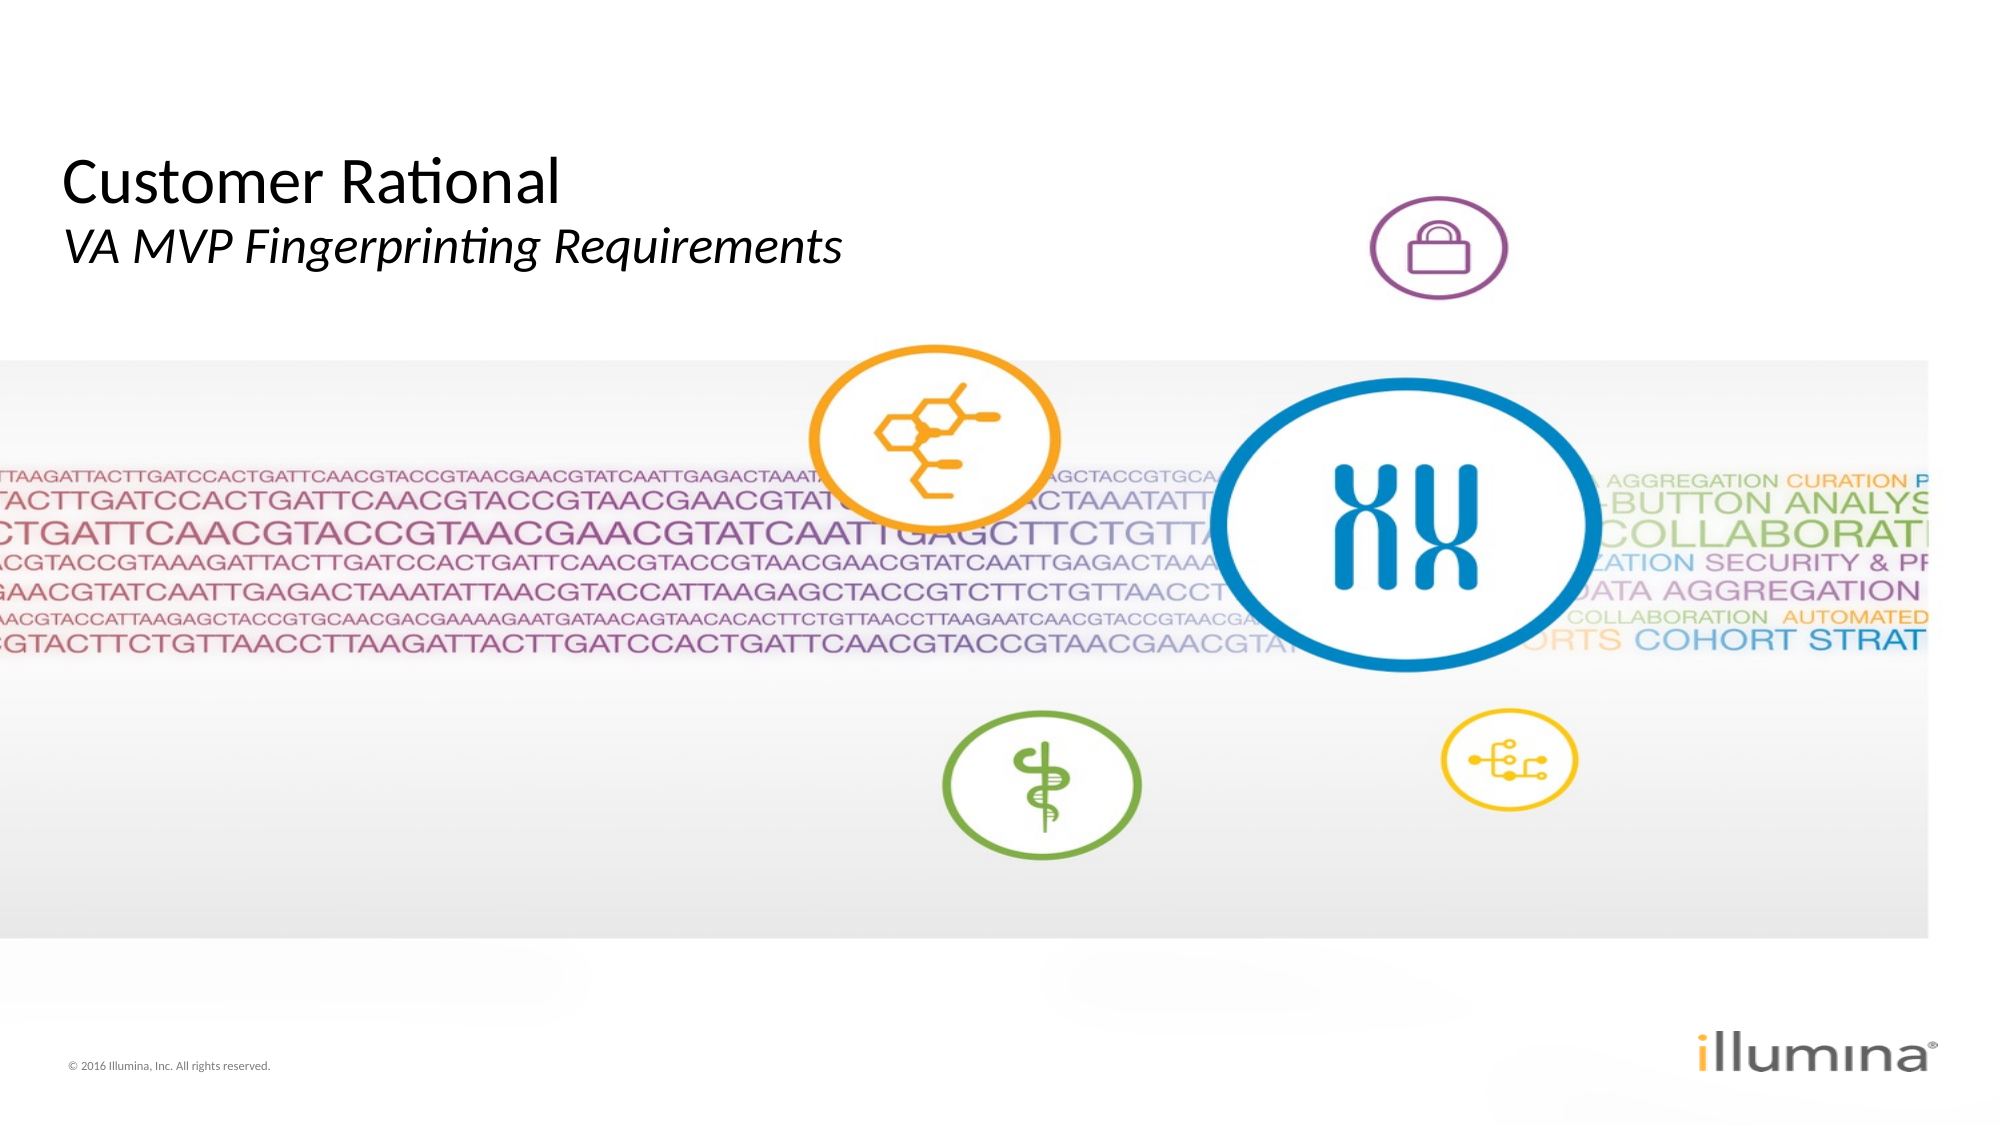

# Customer Rational VA MVP Fingerprinting Requirements